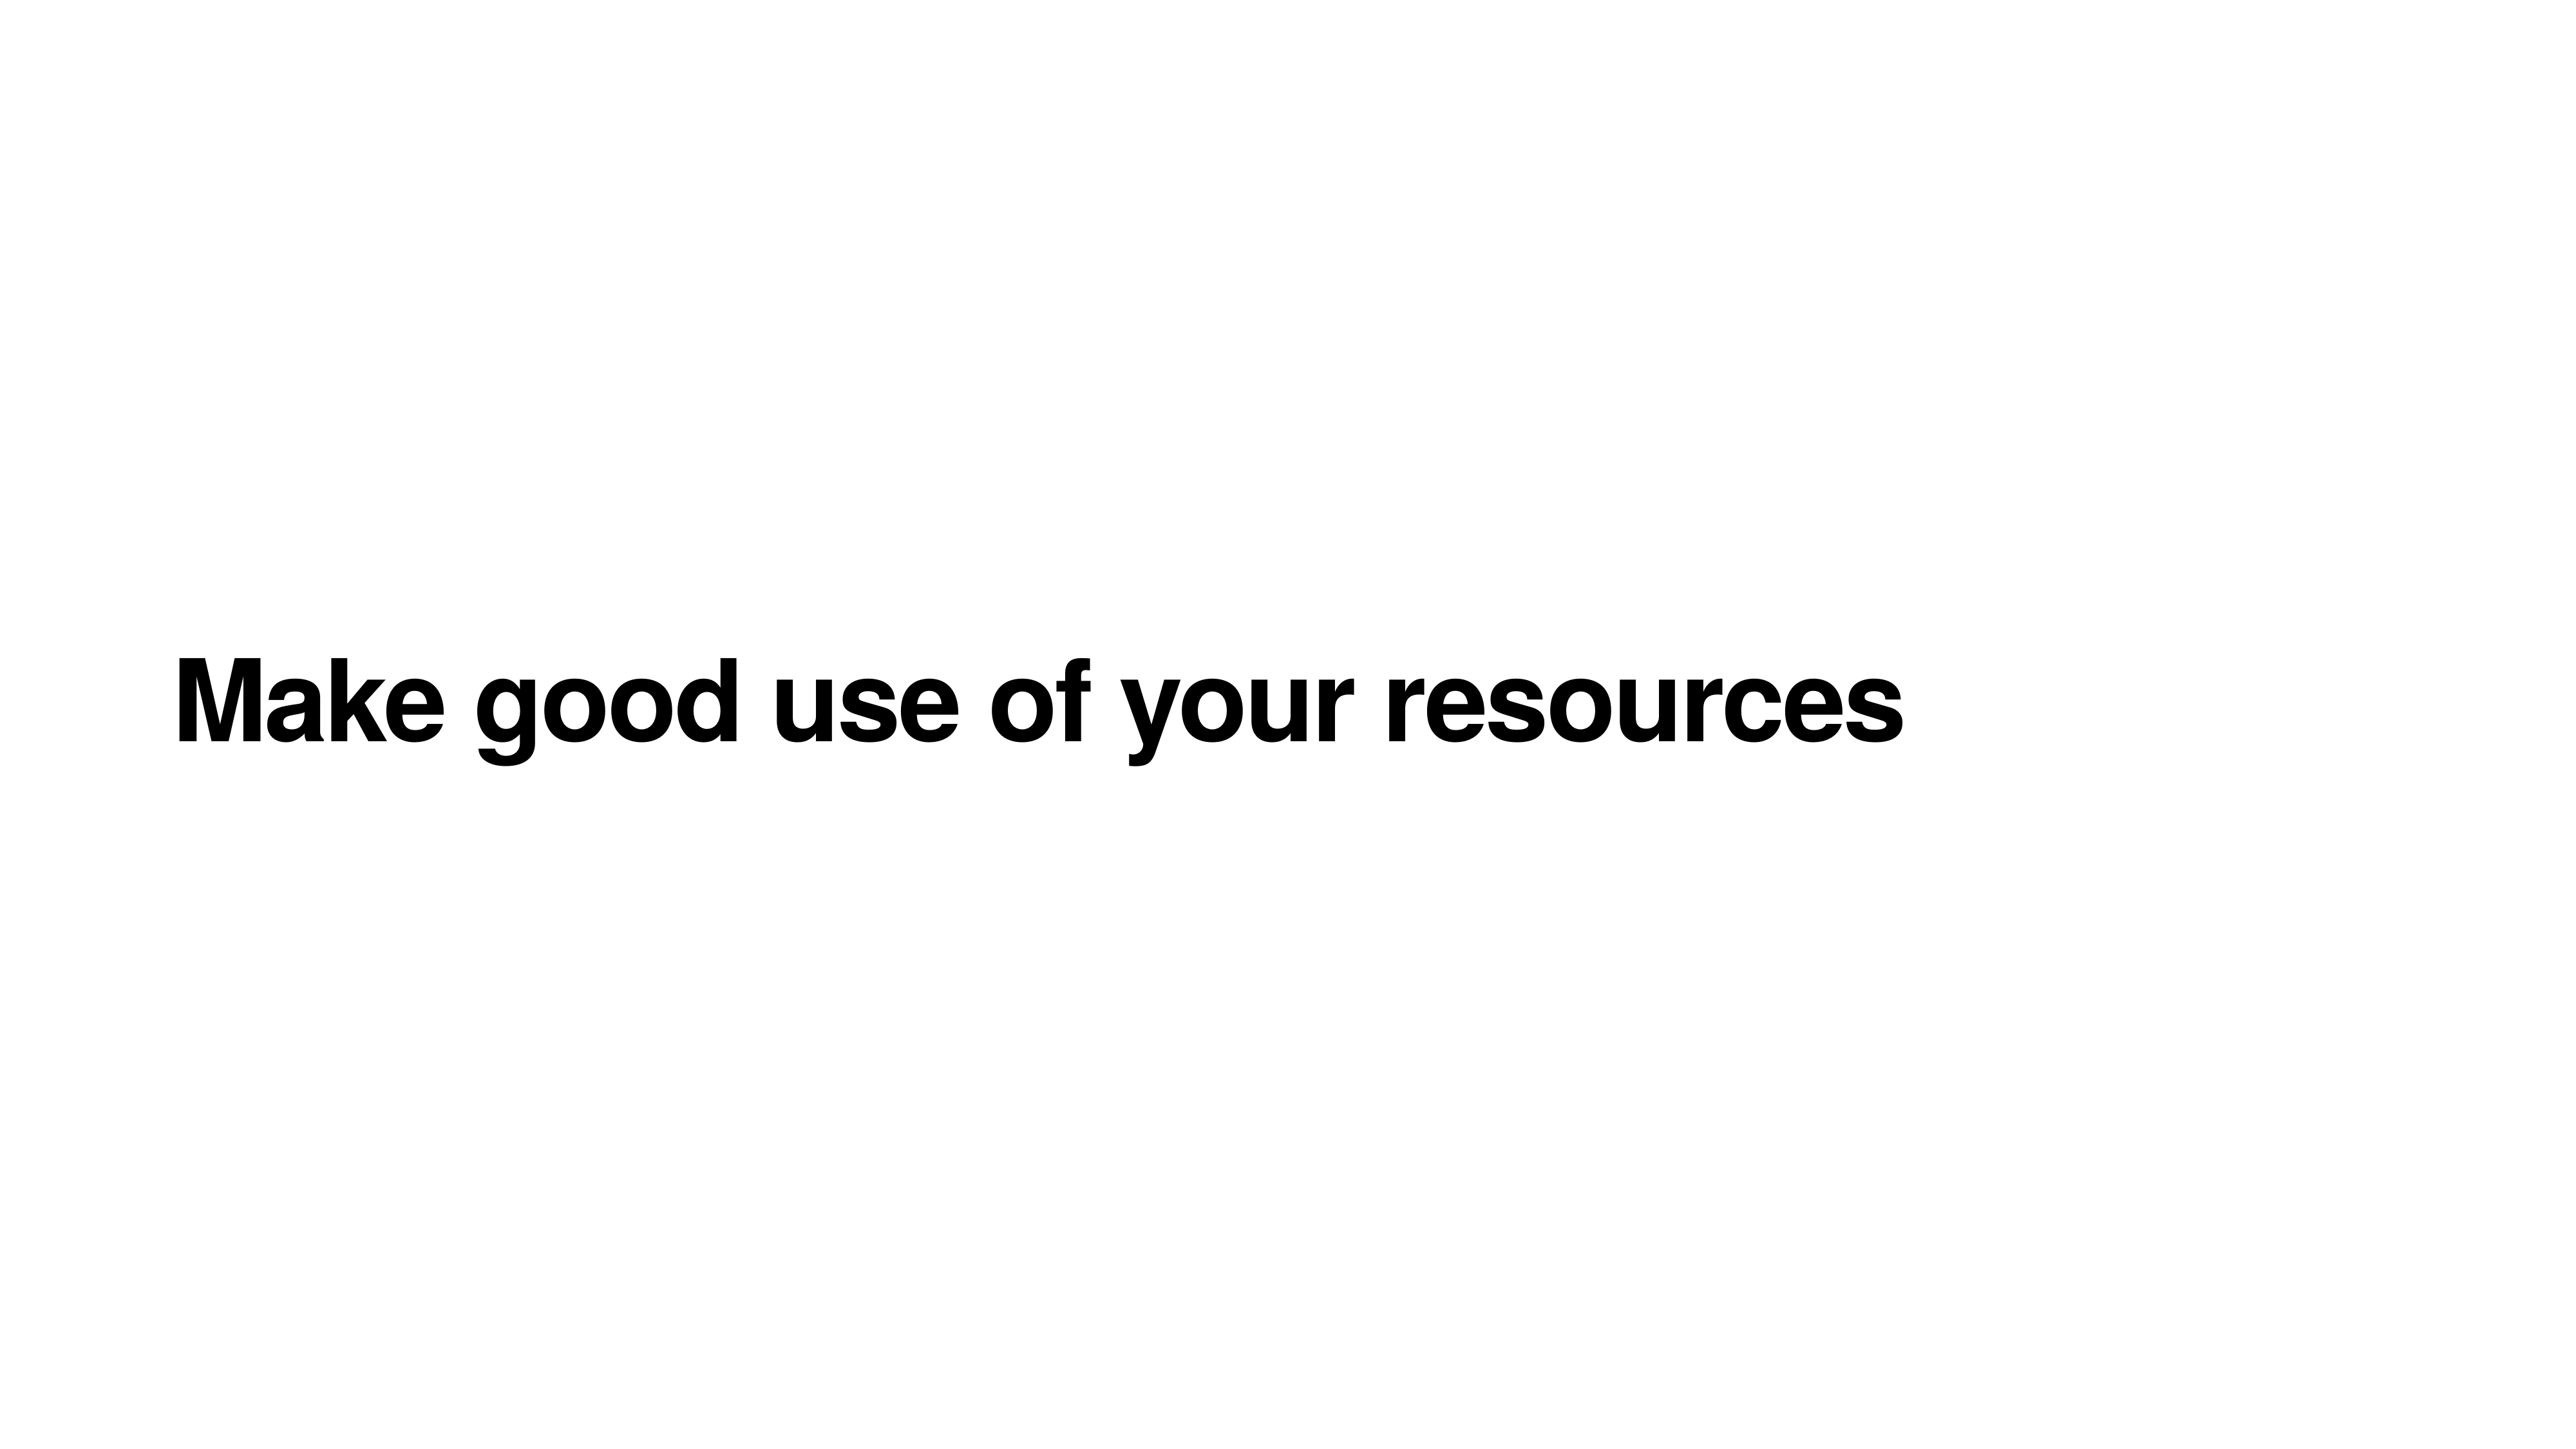

# Make good use of your resources